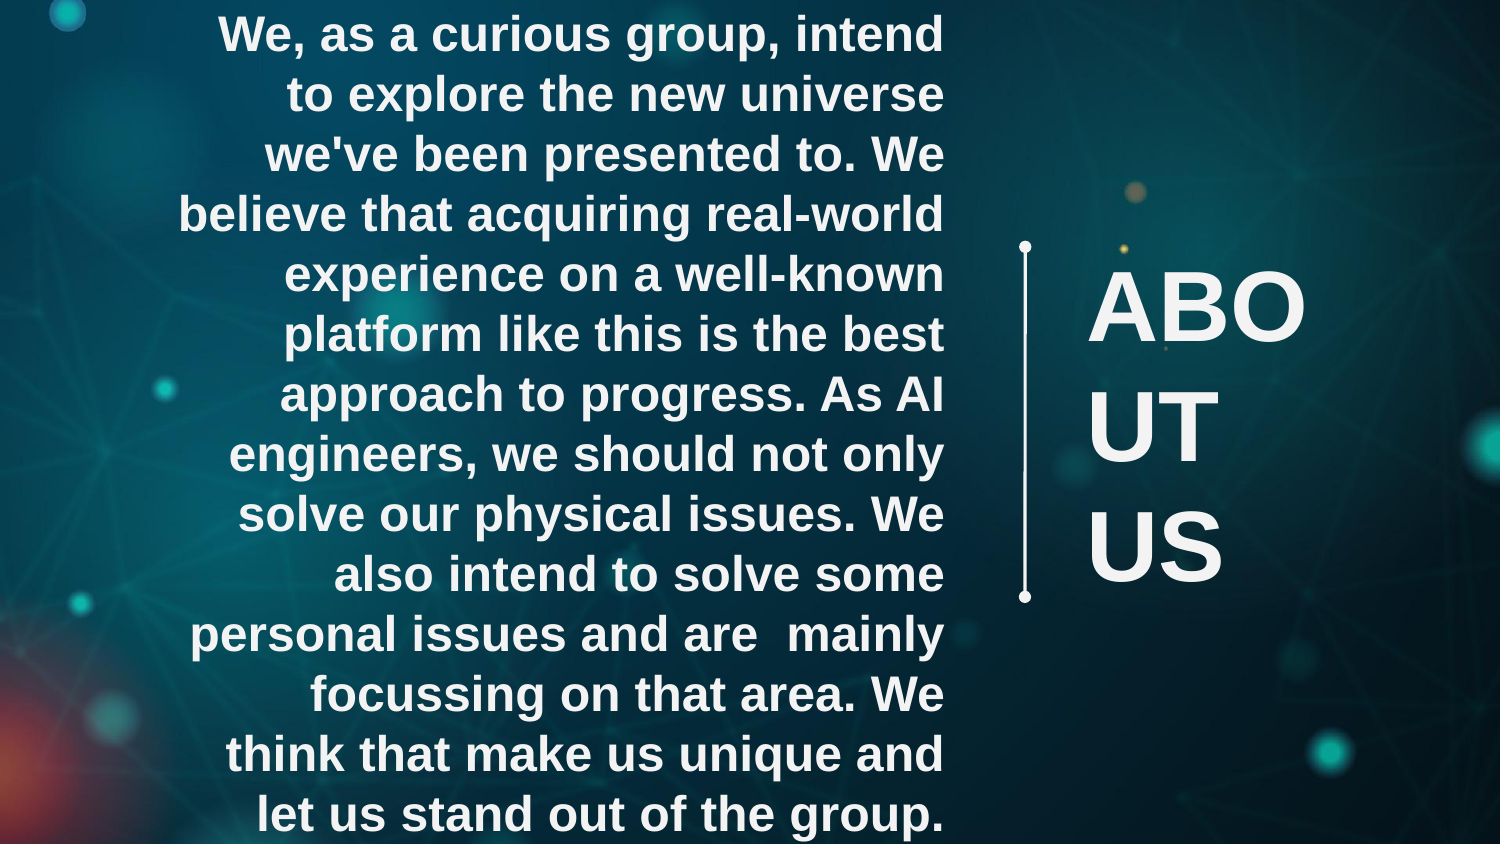

We, as a curious group, intend to explore the new universe we've been presented to. We believe that acquiring real-world experience on a well-known platform like this is the best approach to progress. As AI engineers, we should not only solve our physical issues. We also intend to solve some personal issues and are  mainly focussing on that area. We think that make us unique and let us stand out of the group.
# ABOUT US